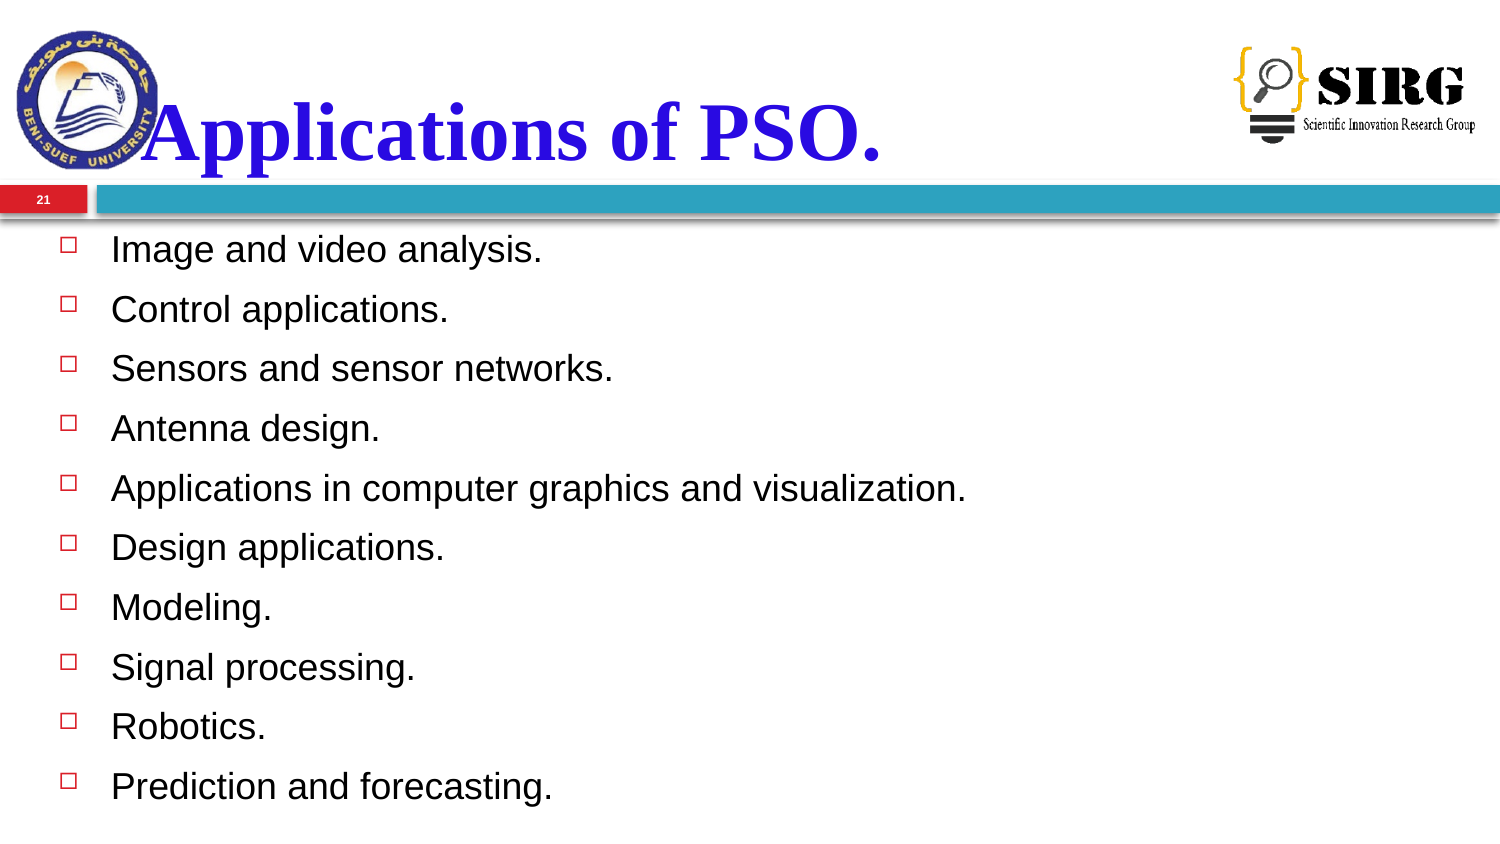

# Applications of PSO.
21
Image and video analysis.
Control applications.
Sensors and sensor networks.
Antenna design.
Applications in computer graphics and visualization.
Design applications.
Modeling.
Signal processing.
Robotics.
Prediction and forecasting.